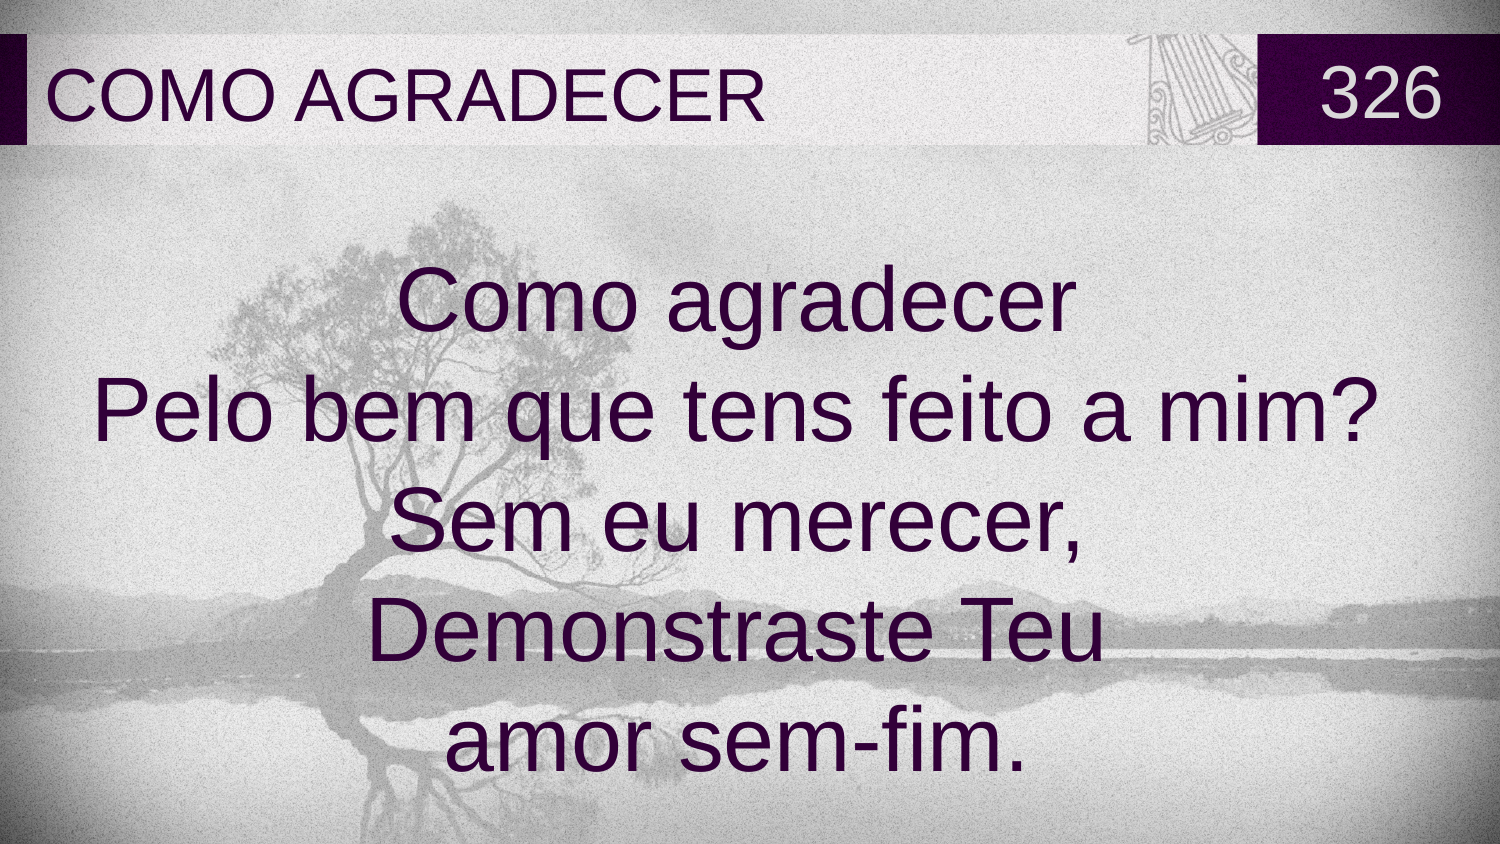

# COMO AGRADECER
326
Como agradecer
Pelo bem que tens feito a mim?
Sem eu merecer,
Demonstraste Teu
amor sem-fim.